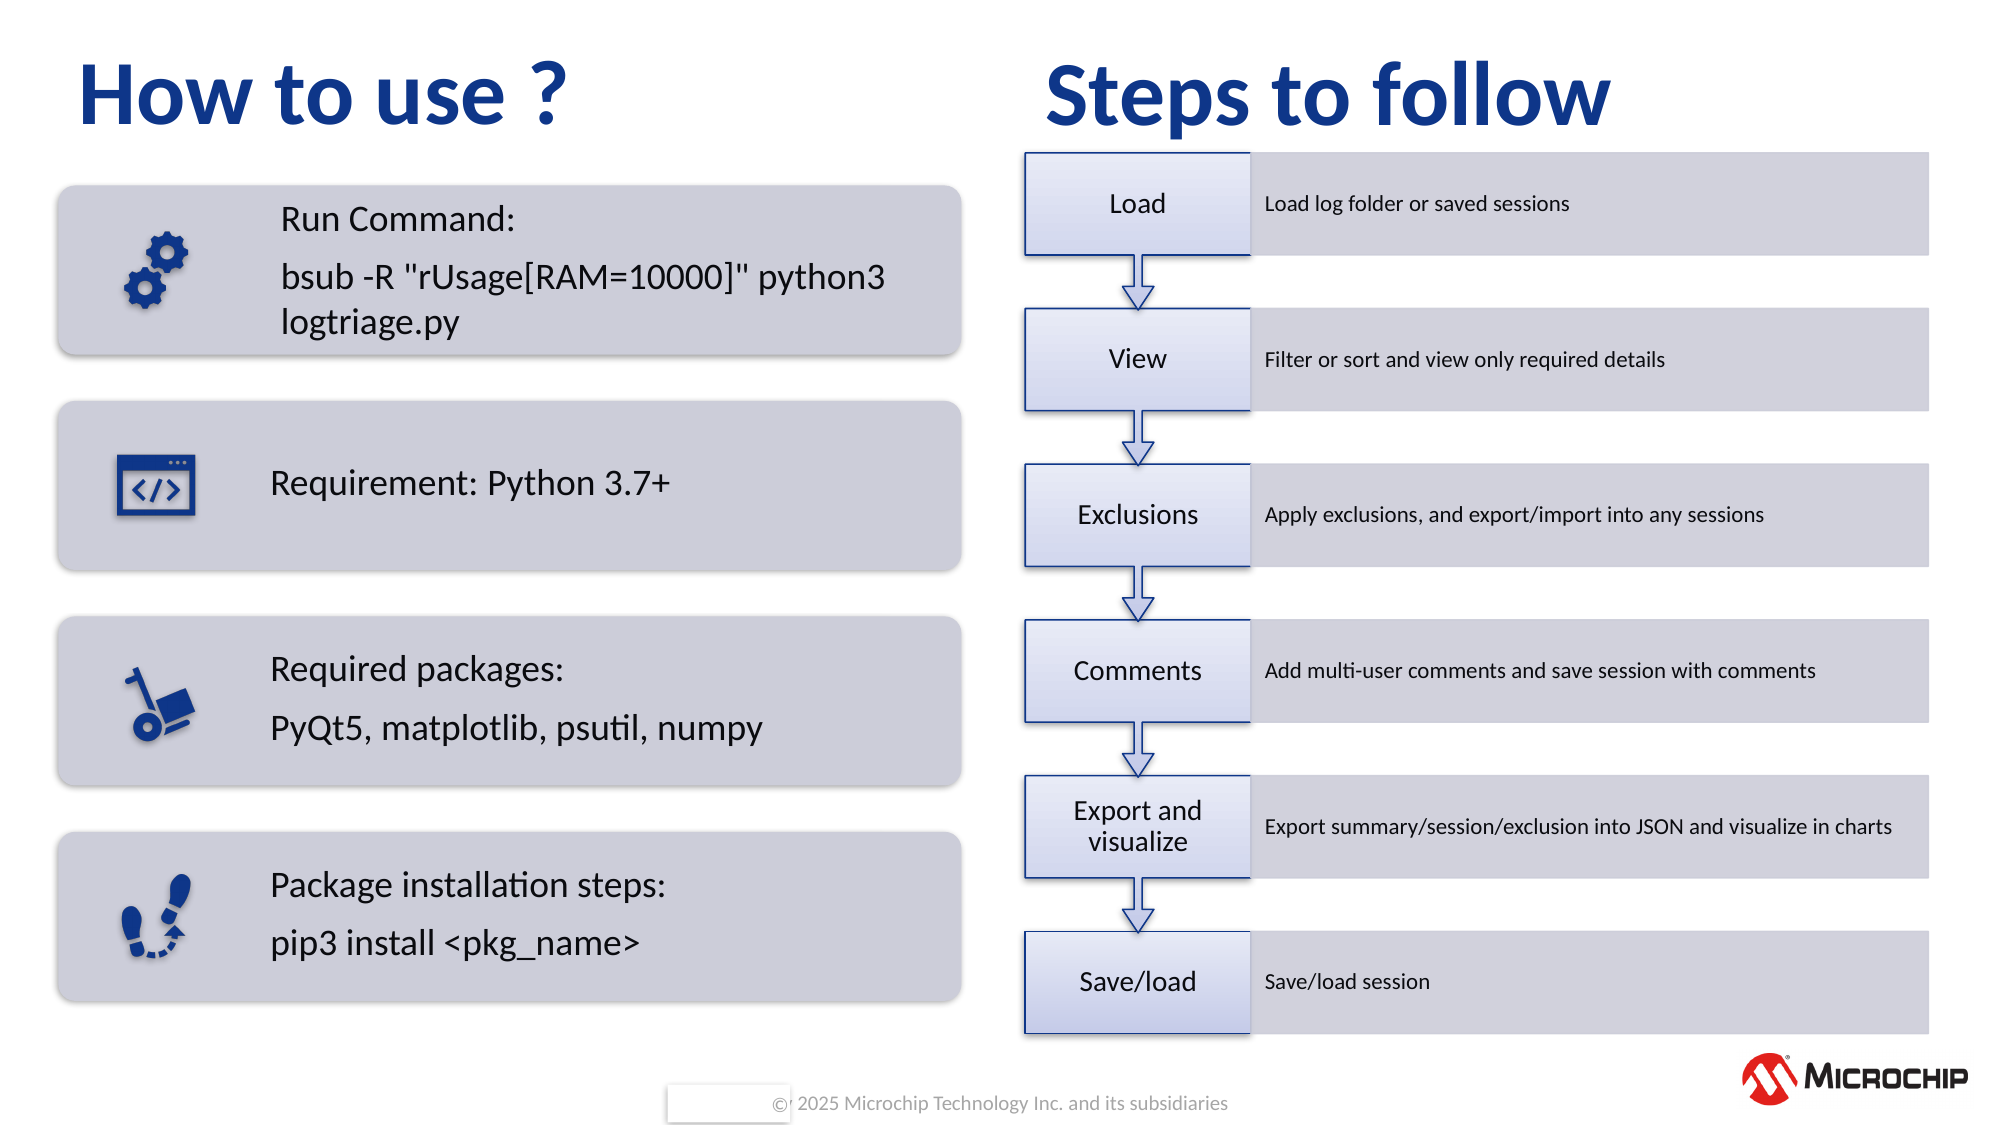

How to use ?
# Steps to follow
Run Command:
bsub -R "rUsage[RAM=10000]" python3 logtriage.py
Requirement: Python 3.7+
Required packages:
PyQt5, matplotlib, psutil, numpy
Package installation steps:
pip3 install <pkg_name>
Save/load
Save/load session
Export and visualize
Export summary/session/exclusion into JSON and visualize in charts
Comments
Add multi-user comments and save session with comments
Exclusions
Apply exclusions, and export/import into any sessions
View
Filter or sort and view only required details
Load
Load log folder or saved sessions